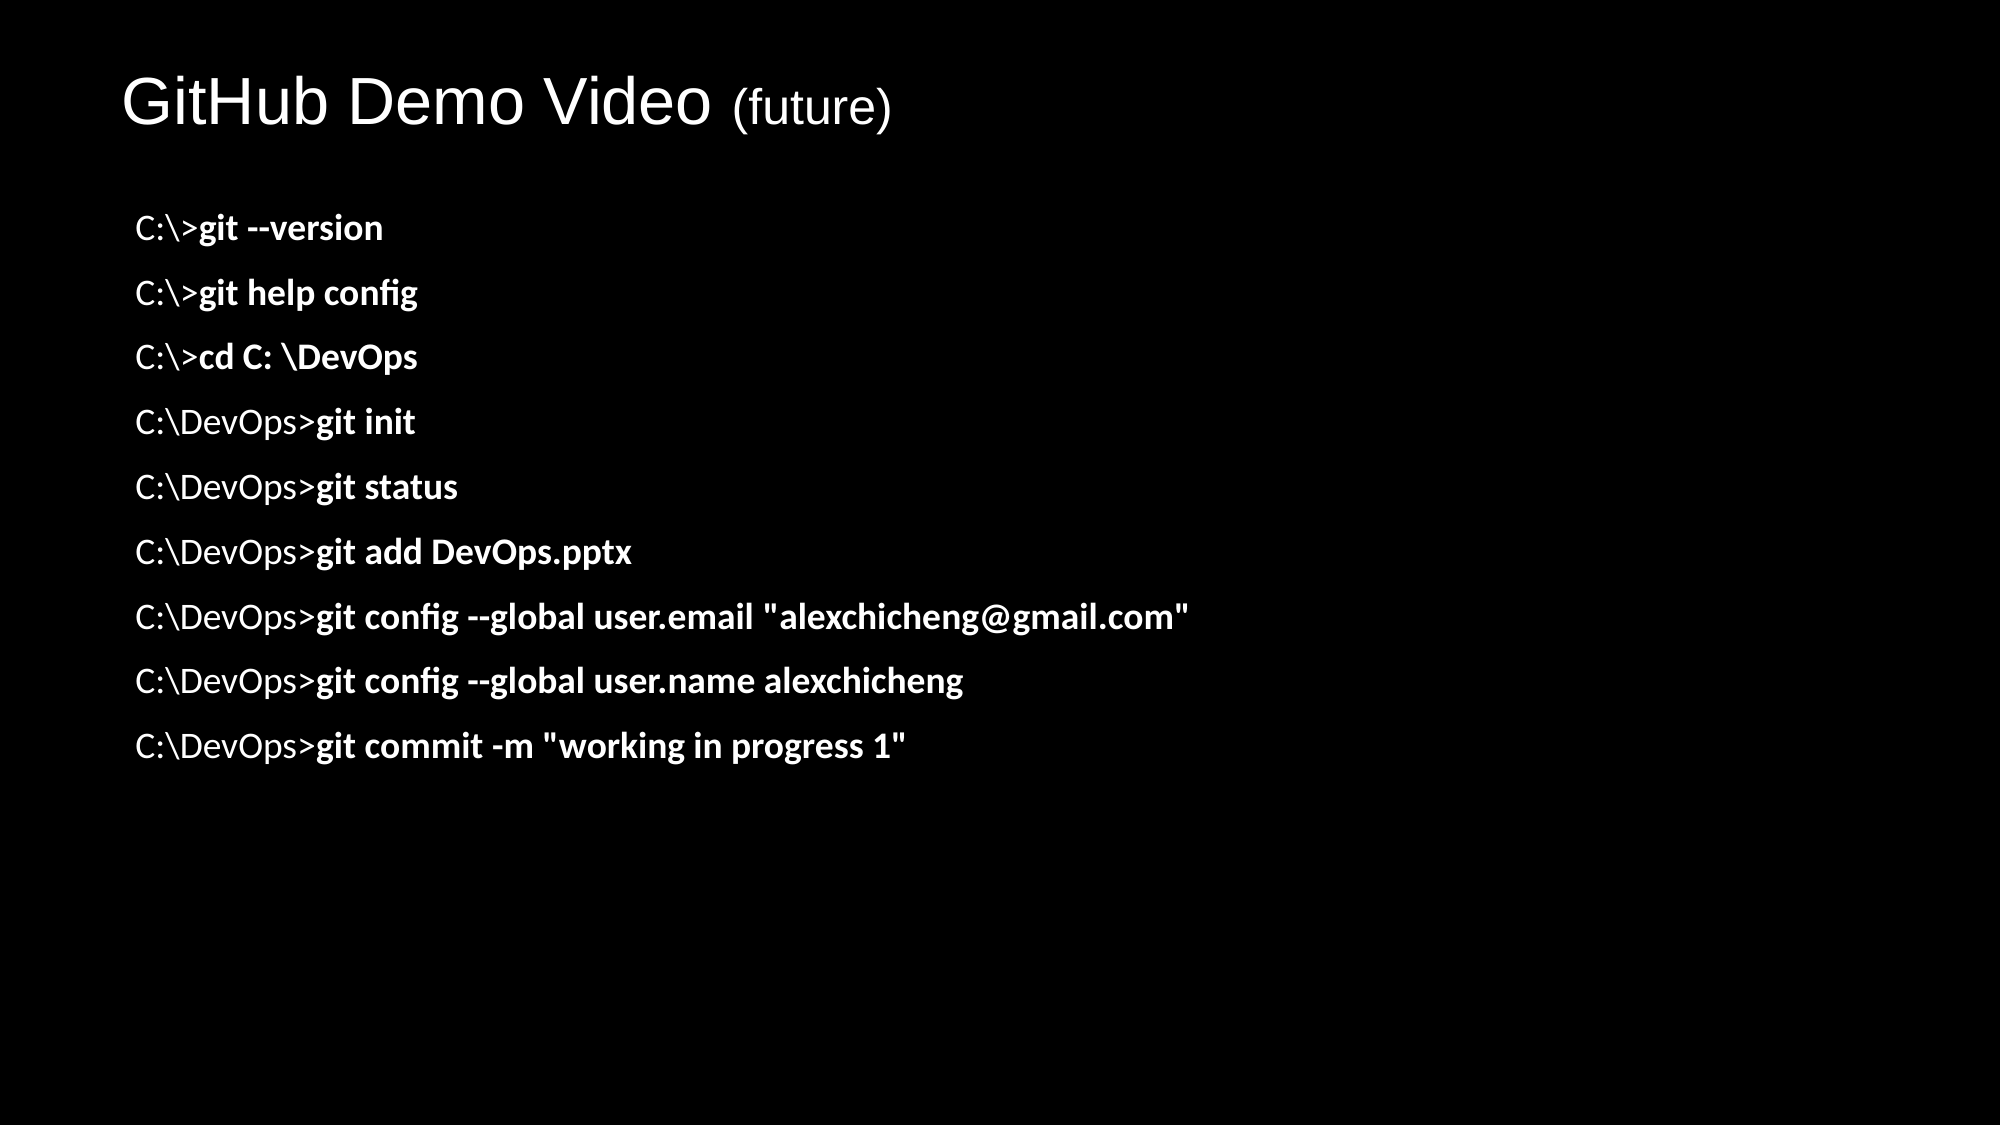

# GitHub Demo Video (future)
C:\>git --version
C:\>git help config
C:\>cd C: \DevOps
C:\DevOps>git init
C:\DevOps>git status
C:\DevOps>git add DevOps.pptx
C:\DevOps>git config --global user.email "alexchicheng@gmail.com"
C:\DevOps>git config --global user.name alexchicheng
C:\DevOps>git commit -m "working in progress 1"